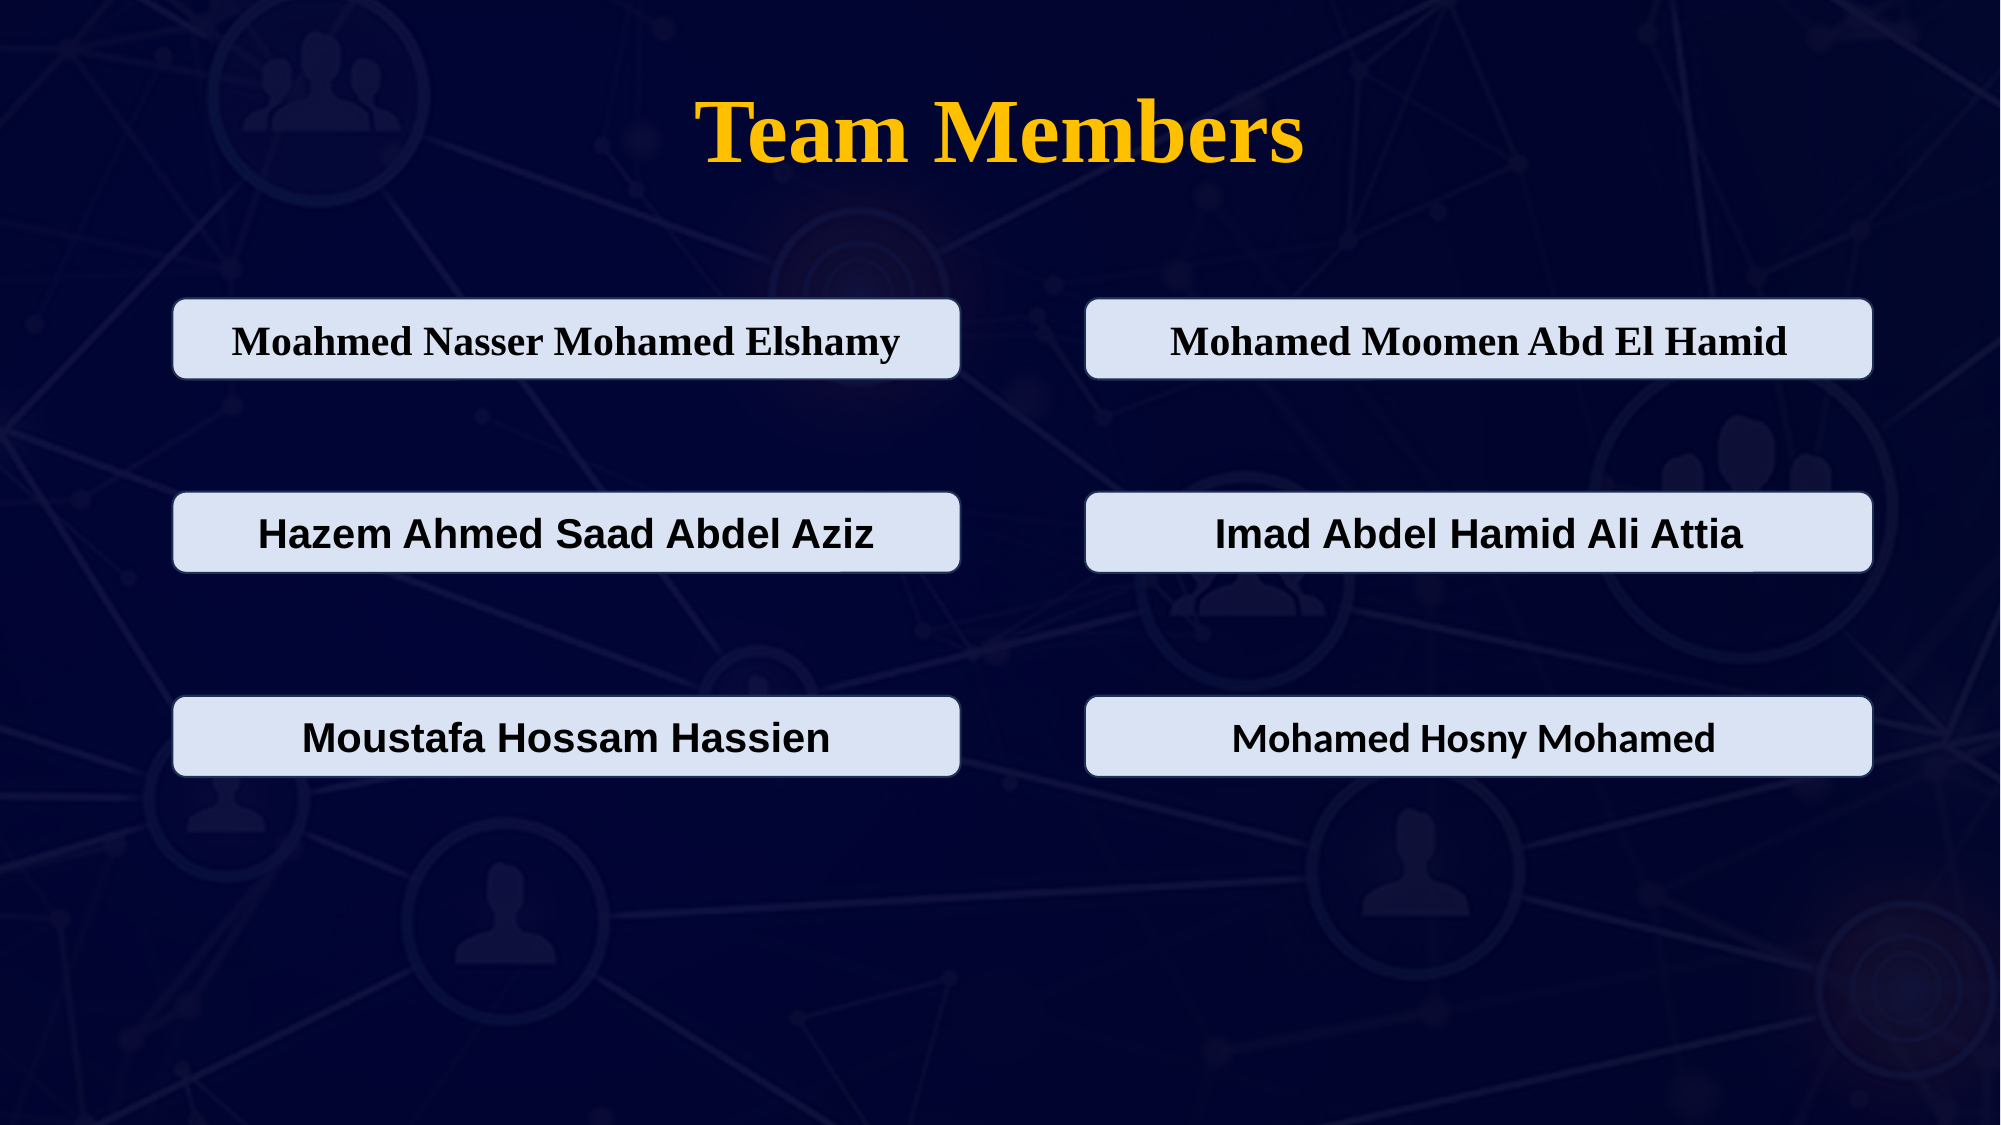

# Team Members

Moahmed Nasser Mohamed Elshamy
Mohamed Moomen Abd El Hamid
Hazem Ahmed Saad Abdel Aziz
Imad Abdel Hamid Ali Attia
Moustafa Hossam Hassien
Mohamed Hosny Mohamed